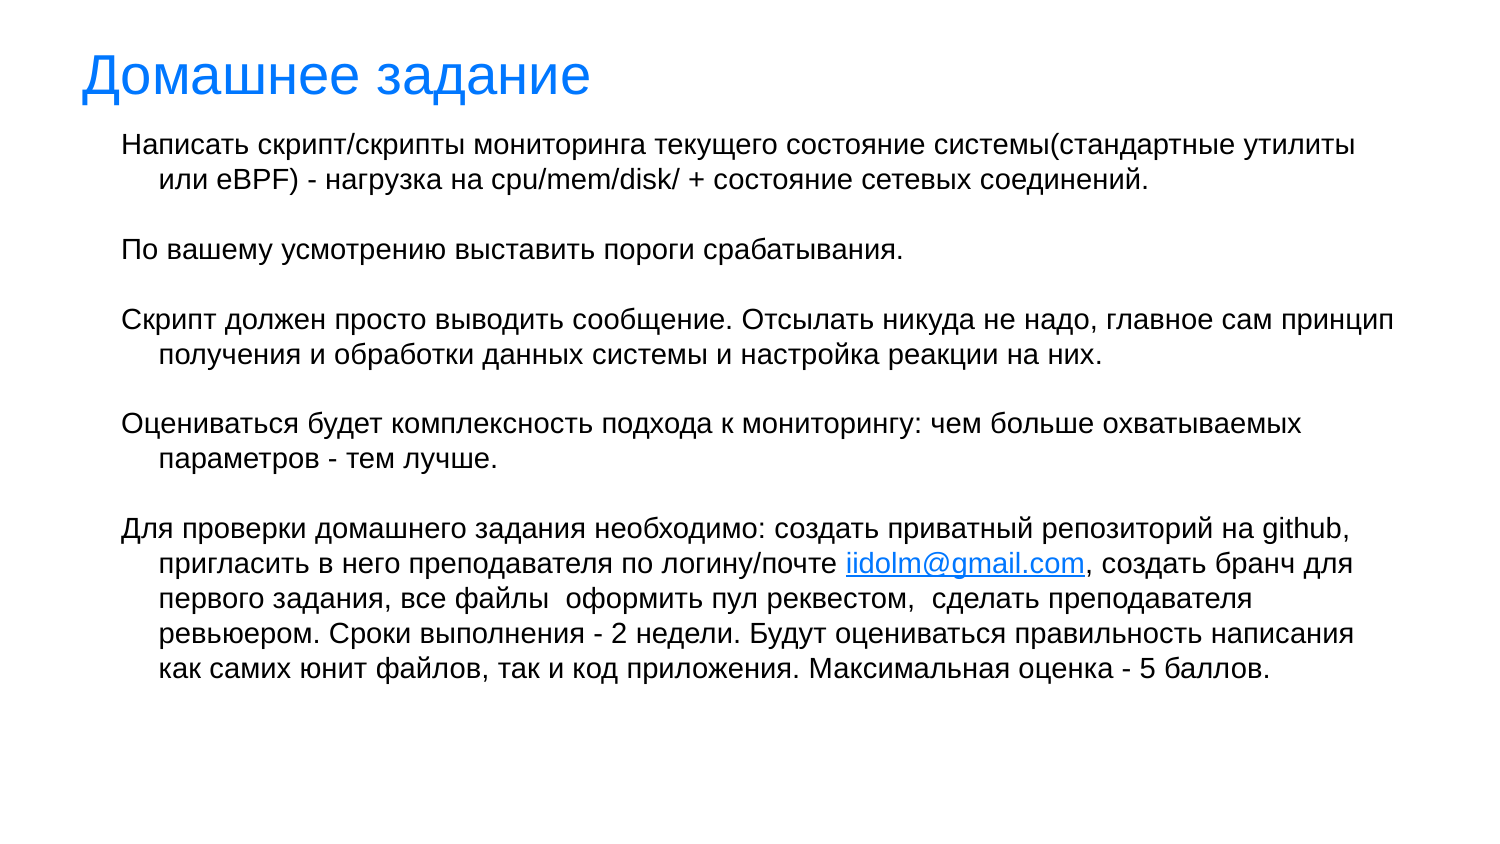

# Домашнее задание
Написать скрипт/скрипты мониторинга текущего состояние системы(стандартные утилиты или eBPF) - нагрузка на cpu/mem/disk/ + состояние сетевых соединений.

По вашему усмотрению выставить пороги срабатывания.

Скрипт должен просто выводить сообщение. Отсылать никуда не надо, главное сам принцип получения и обработки данных системы и настройка реакции на них.

Оцениваться будет комплексность подхода к мониторингу: чем больше охватываемых параметров - тем лучше.

Для проверки домашнего задания необходимо: создать приватный репозиторий на github, пригласить в него преподавателя по логину/почте iidolm@gmail.com, создать бранч для первого задания, все файлы  оформить пул реквестом,  сделать преподавателя ревьюером. Сроки выполнения - 2 недели. Будут оцениваться правильность написания как самих юнит файлов, так и код приложения. Максимальная оценка - 5 баллов.